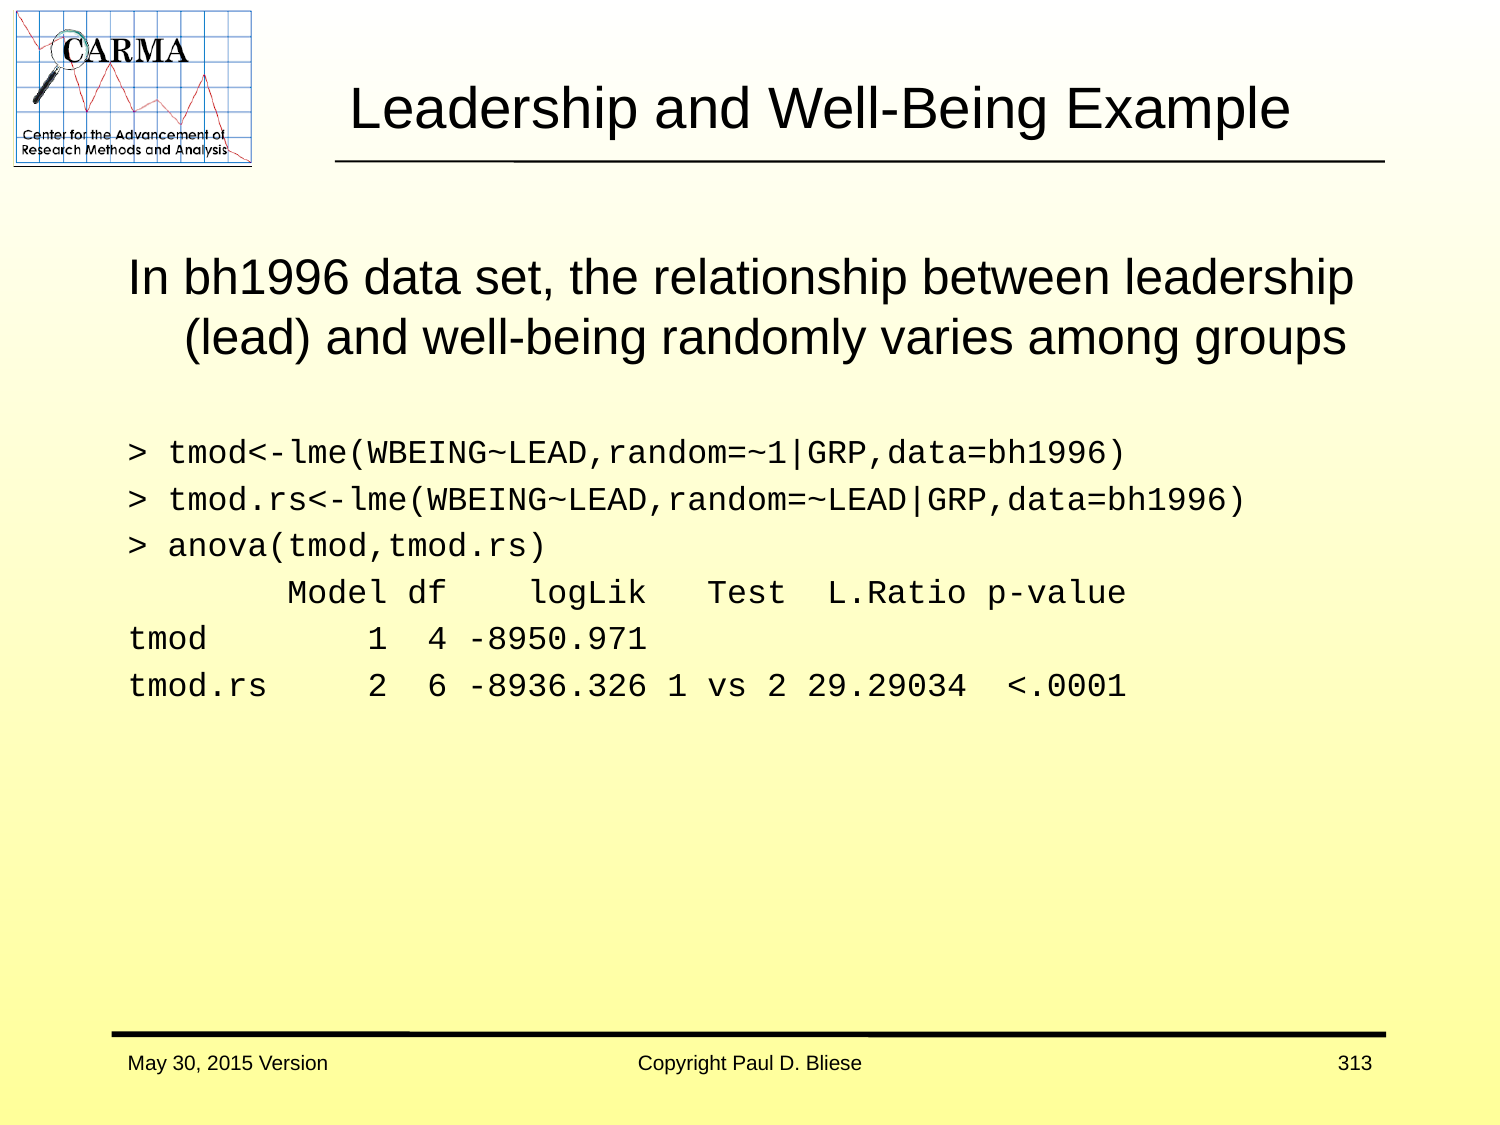

# Leadership and Well-Being Example
In bh1996 data set, the relationship between leadership (lead) and well-being randomly varies among groups

> tmod<-lme(WBEING~LEAD,random=~1|GRP,data=bh1996)
> tmod.rs<-lme(WBEING~LEAD,random=~LEAD|GRP,data=bh1996)
> anova(tmod,tmod.rs)
        Model df    logLik   Test  L.Ratio p-value
tmod        1  4 -8950.971
tmod.rs     2  6 -8936.326 1 vs 2 29.29034  <.0001

May 30, 2015 Version
Copyright Paul D. Bliese
313